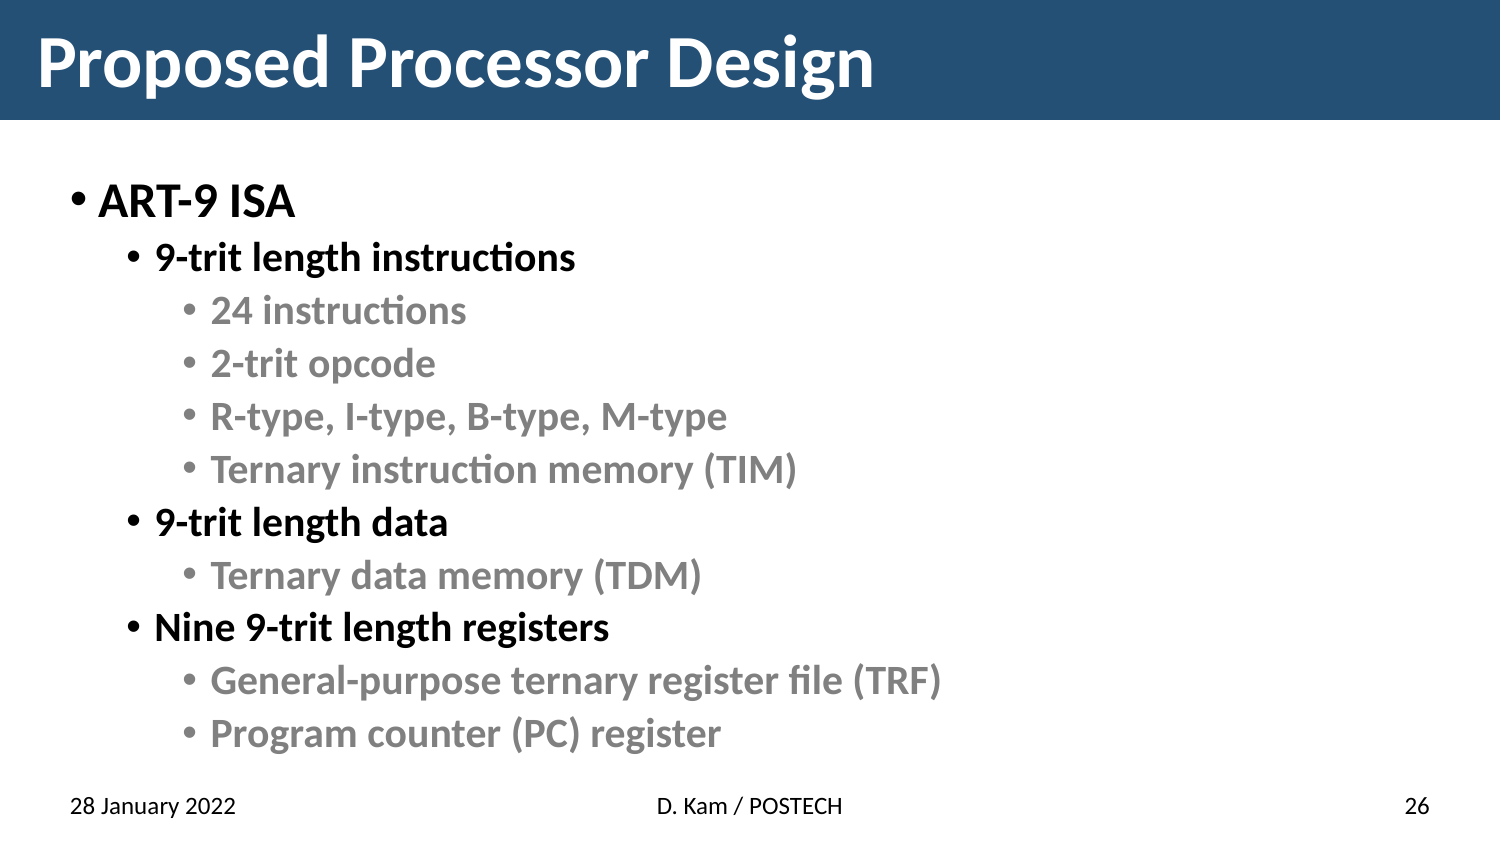

# Proposed Processor Design
ART-9 ISA
9-trit length instructions
24 instructions
2-trit opcode
R-type, I-type, B-type, M-type
Ternary instruction memory (TIM)
9-trit length data
Ternary data memory (TDM)
Nine 9-trit length registers
General-purpose ternary register file (TRF)
Program counter (PC) register

28 January 2022
D. Kam / POSTECH
26